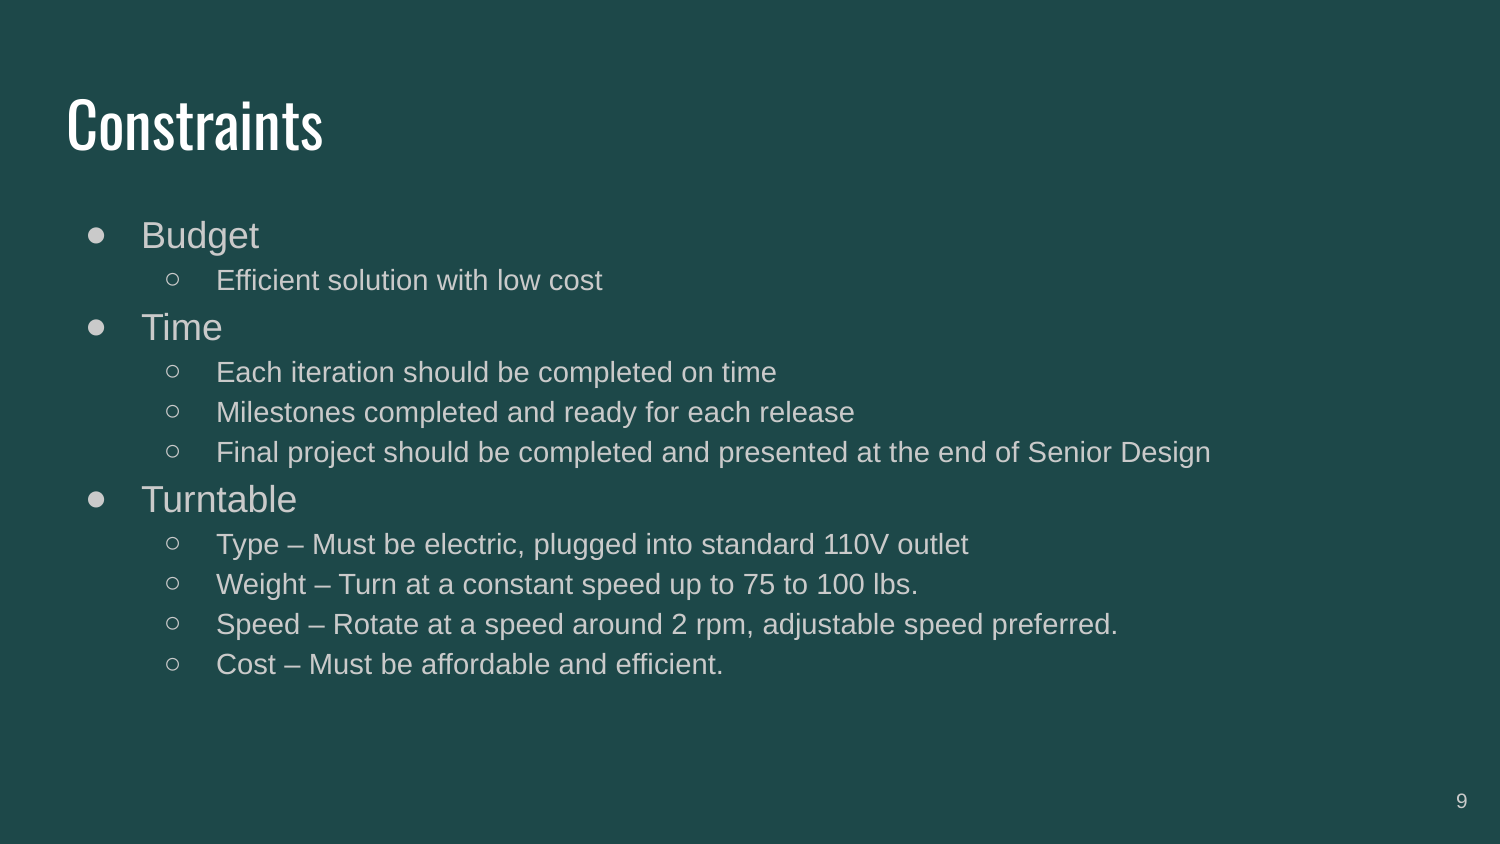

# Constraints
Budget
Efficient solution with low cost
Time
Each iteration should be completed on time
Milestones completed and ready for each release
Final project should be completed and presented at the end of Senior Design
Turntable
Type – Must be electric, plugged into standard 110V outlet
Weight – Turn at a constant speed up to 75 to 100 lbs.
Speed – Rotate at a speed around 2 rpm, adjustable speed preferred.
Cost – Must be affordable and efficient.

9